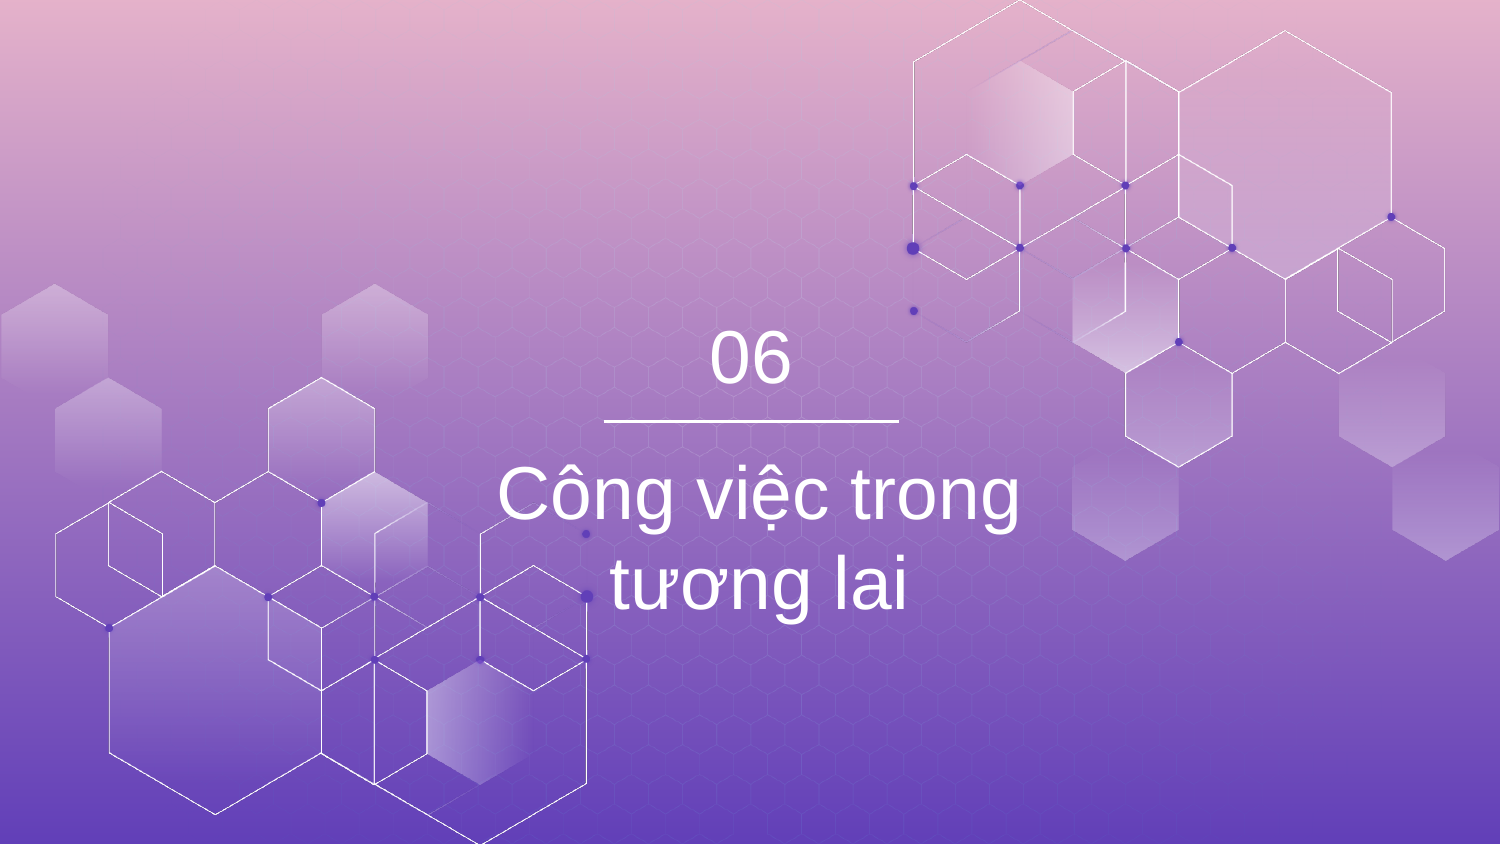

# 06
Công việc trong
tương lai